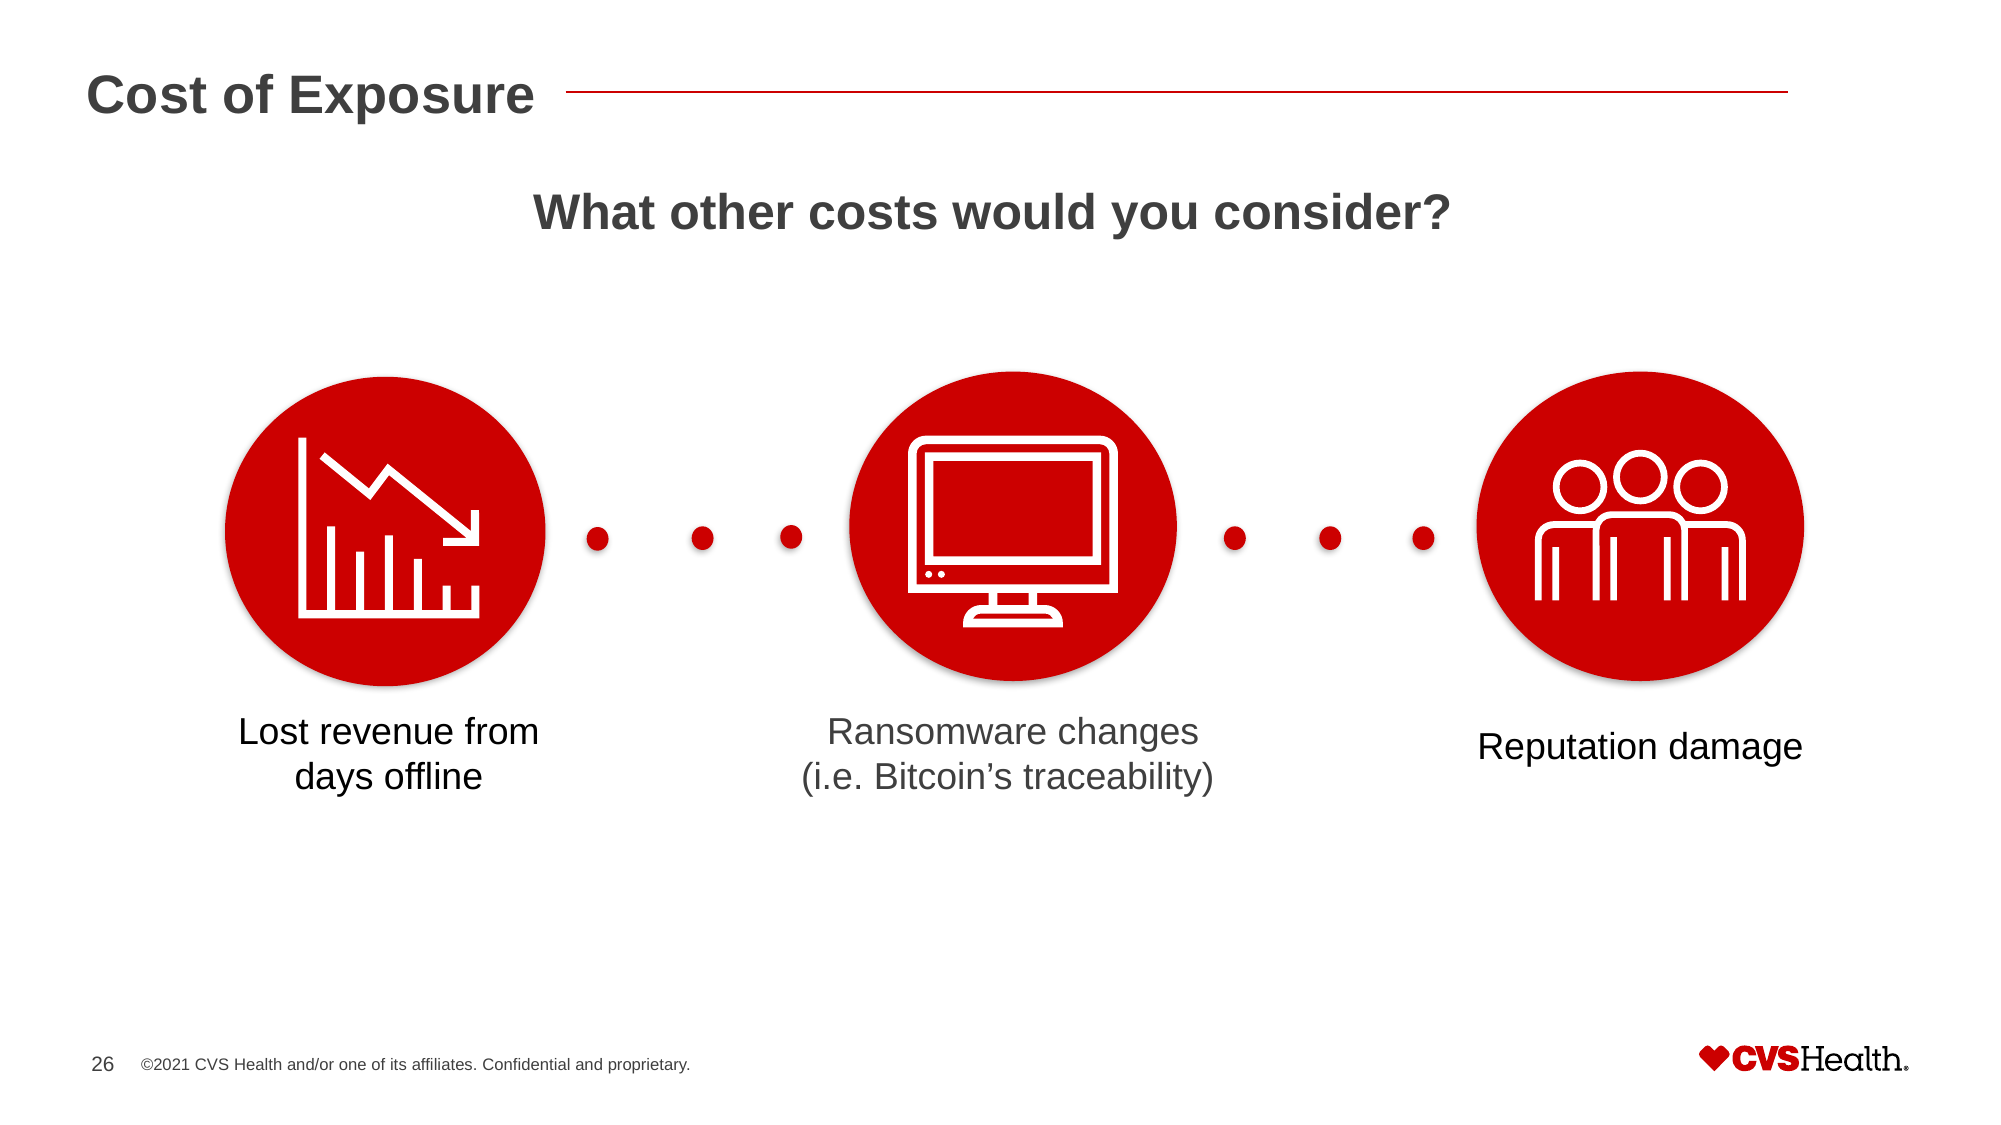

# Cost of Exposure
What other costs would you consider?

Lost revenue from days offline
Ransomware changes
(i.e. Bitcoin’s traceability)
Reputation damage